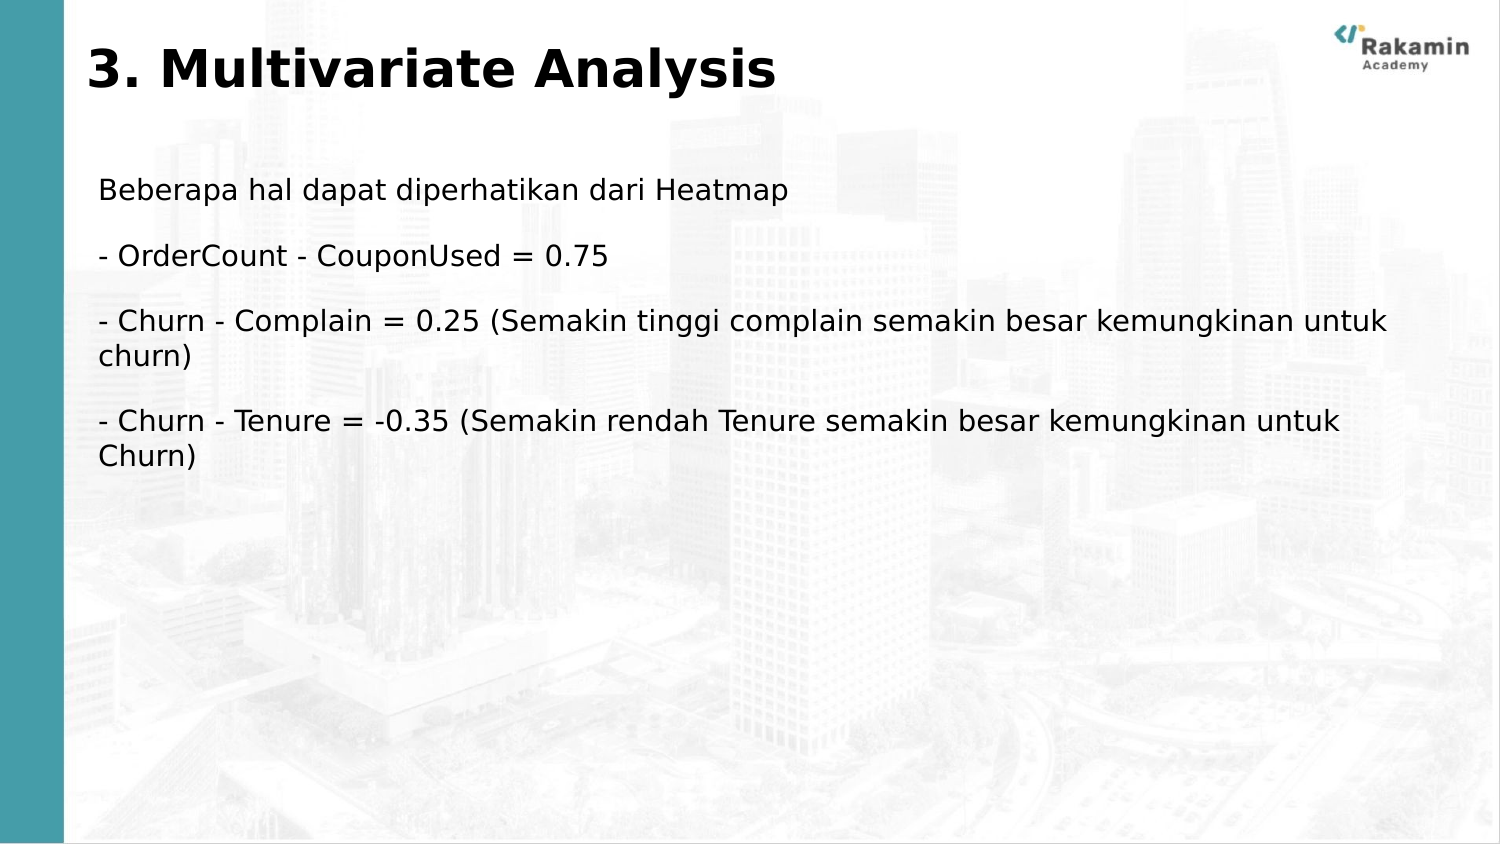

# 3. Multivariate Analysis
Beberapa hal dapat diperhatikan dari Heatmap
- OrderCount - CouponUsed = 0.75
- Churn - Complain = 0.25 (Semakin tinggi complain semakin besar kemungkinan untuk churn)
- Churn - Tenure = -0.35 (Semakin rendah Tenure semakin besar kemungkinan untuk Churn)